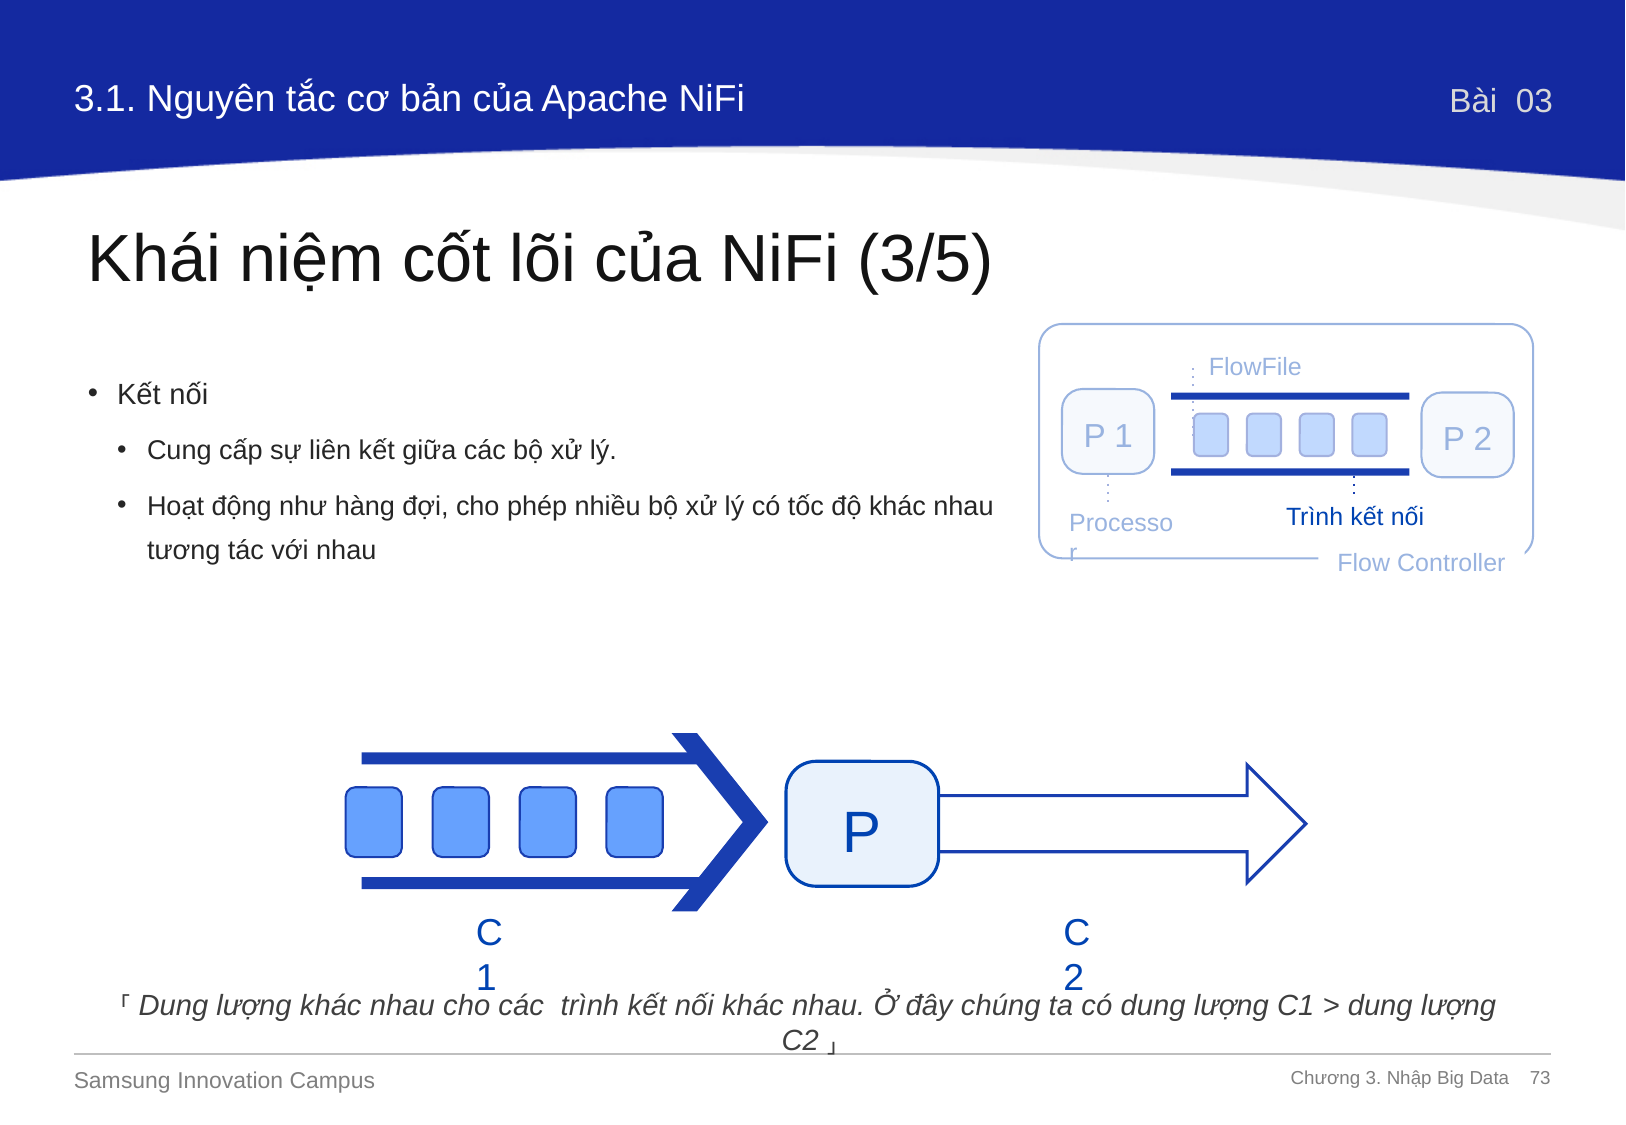

3.1. Nguyên tắc cơ bản của Apache NiFi
Bài  03

Khái niệm cốt lõi của NiFi (3/5)

FlowFile

P 1

P 2

Trình kết nối
Processor
Flow Controller
Kết nối
Cung cấp sự liên kết giữa các bộ xử lý.
Hoạt động như hàng đợi, cho phép nhiều bộ xử lý có tốc độ khác nhau tương tác với nhau

P

A
C 1
C 2
⸢ Dung lượng khác nhau cho các  trình kết nối khác nhau. Ở đây chúng ta có dung lượng C1 > dung lượng C2 ⸥